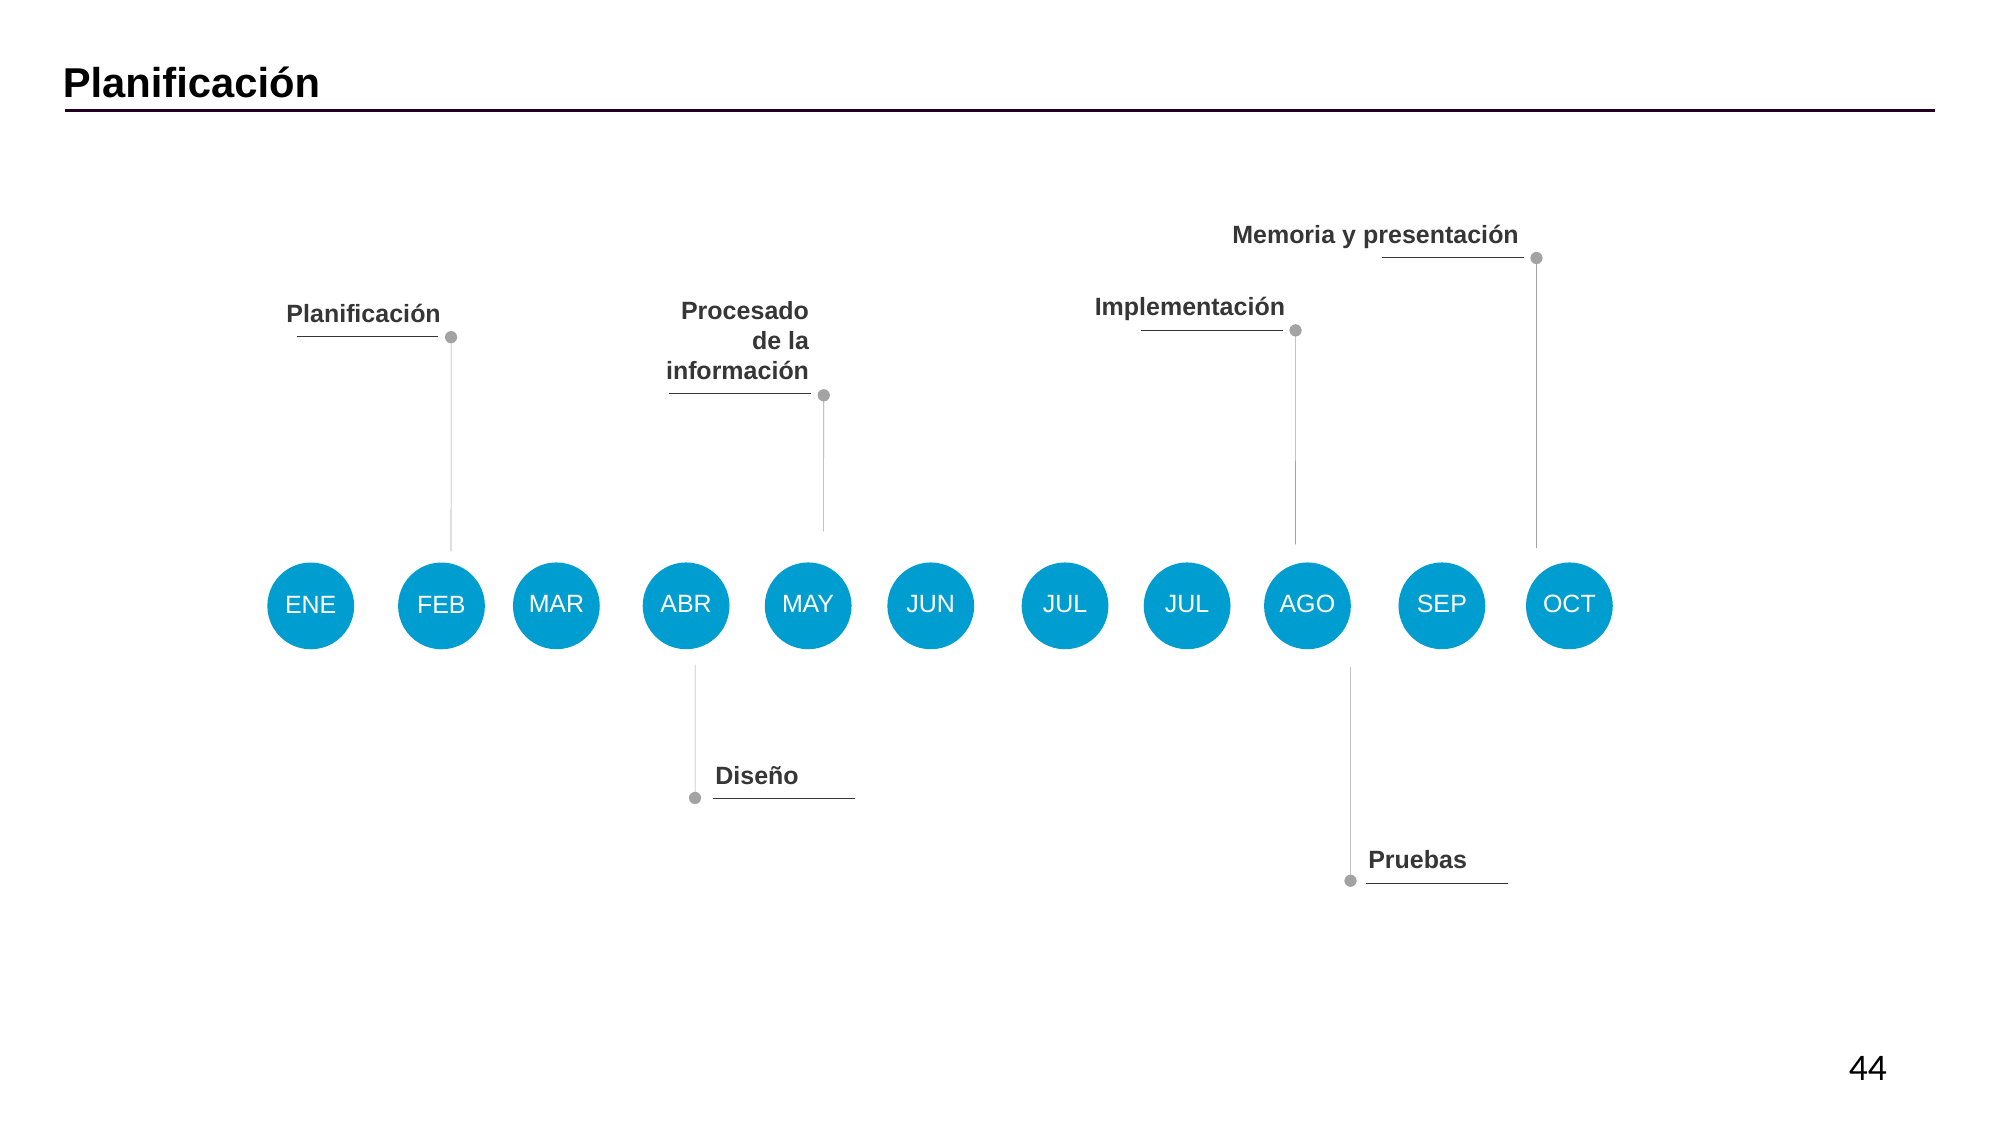

Planificación
Memoria y presentación

Implementación
Procesado de la información
Planificación

JUL
OCT
JUL
AGO
SEP
JUN
MAR
MAY
ABR
FEB
ENE

Diseño
Pruebas